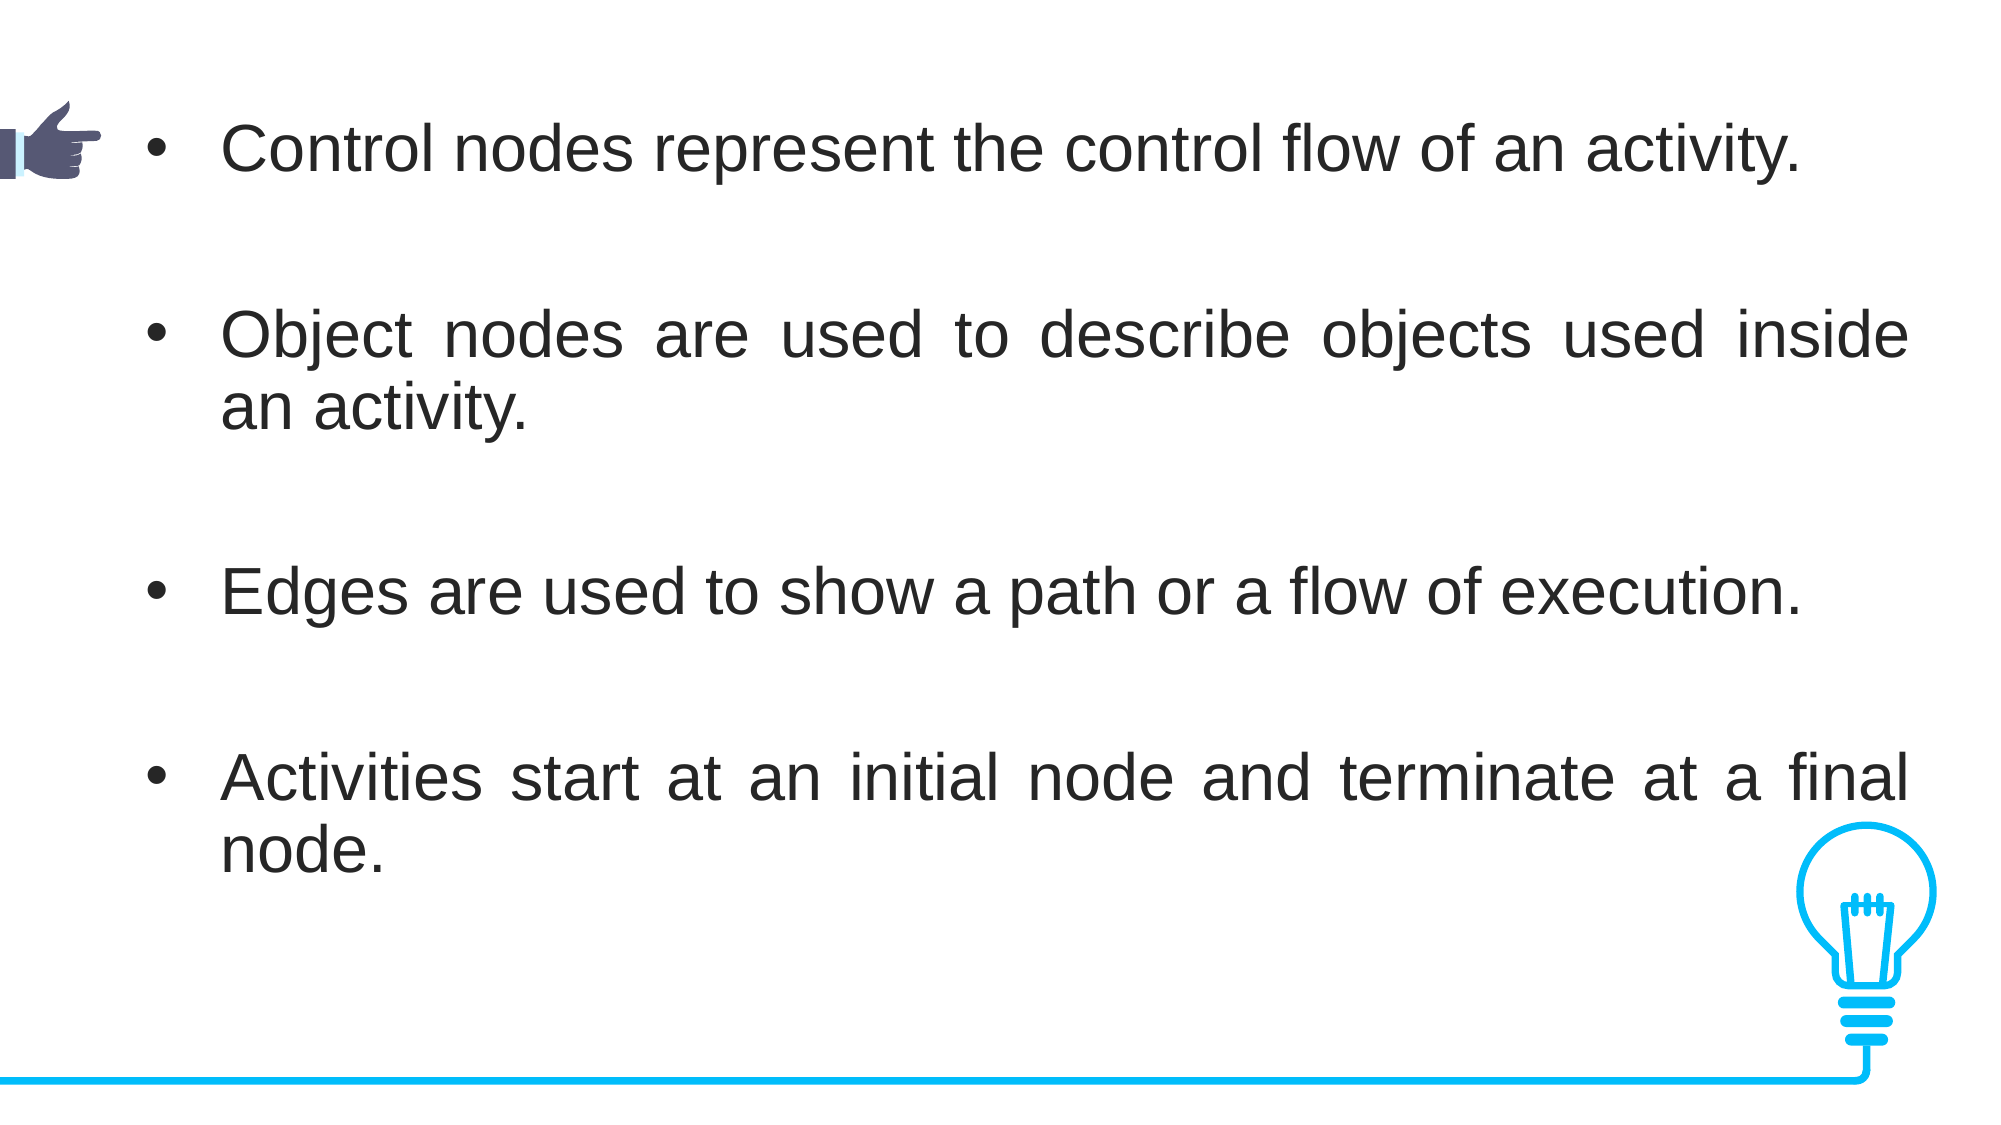

Control nodes represent the control flow of an activity.

Object nodes are used to describe objects used inside an activity.

Edges are used to show a path or a flow of execution.

Activities start at an initial node and terminate at a final node.